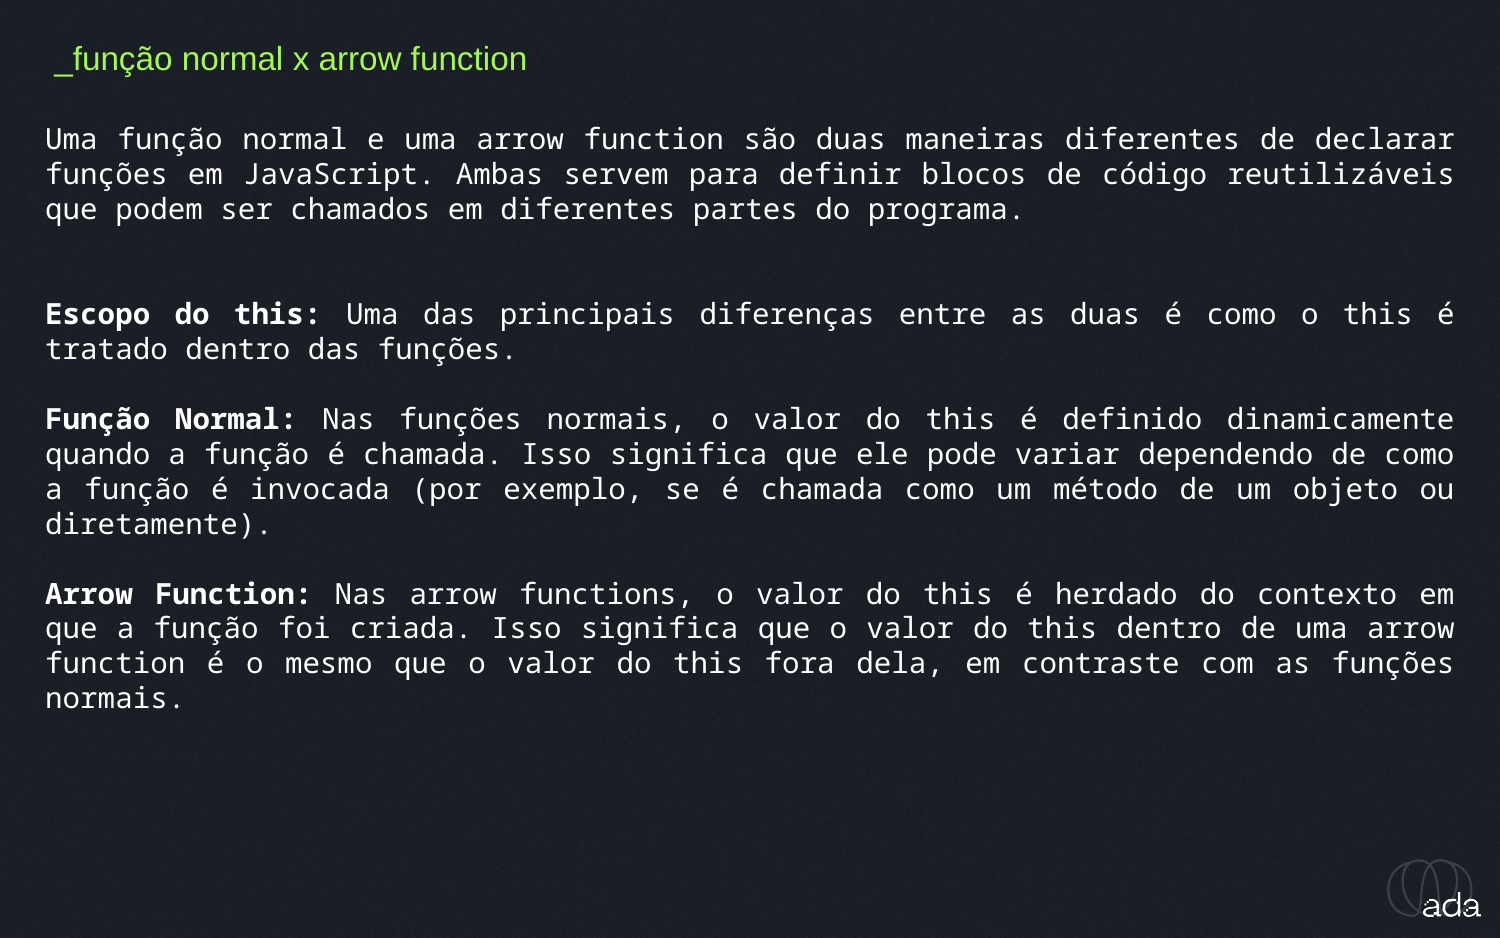

_função normal x arrow function
Uma função normal e uma arrow function são duas maneiras diferentes de declarar funções em JavaScript. Ambas servem para definir blocos de código reutilizáveis que podem ser chamados em diferentes partes do programa.

Escopo do this: Uma das principais diferenças entre as duas é como o this é tratado dentro das funções.

Função Normal: Nas funções normais, o valor do this é definido dinamicamente quando a função é chamada. Isso significa que ele pode variar dependendo de como a função é invocada (por exemplo, se é chamada como um método de um objeto ou diretamente).

Arrow Function: Nas arrow functions, o valor do this é herdado do contexto em que a função foi criada. Isso significa que o valor do this dentro de uma arrow function é o mesmo que o valor do this fora dela, em contraste com as funções normais.